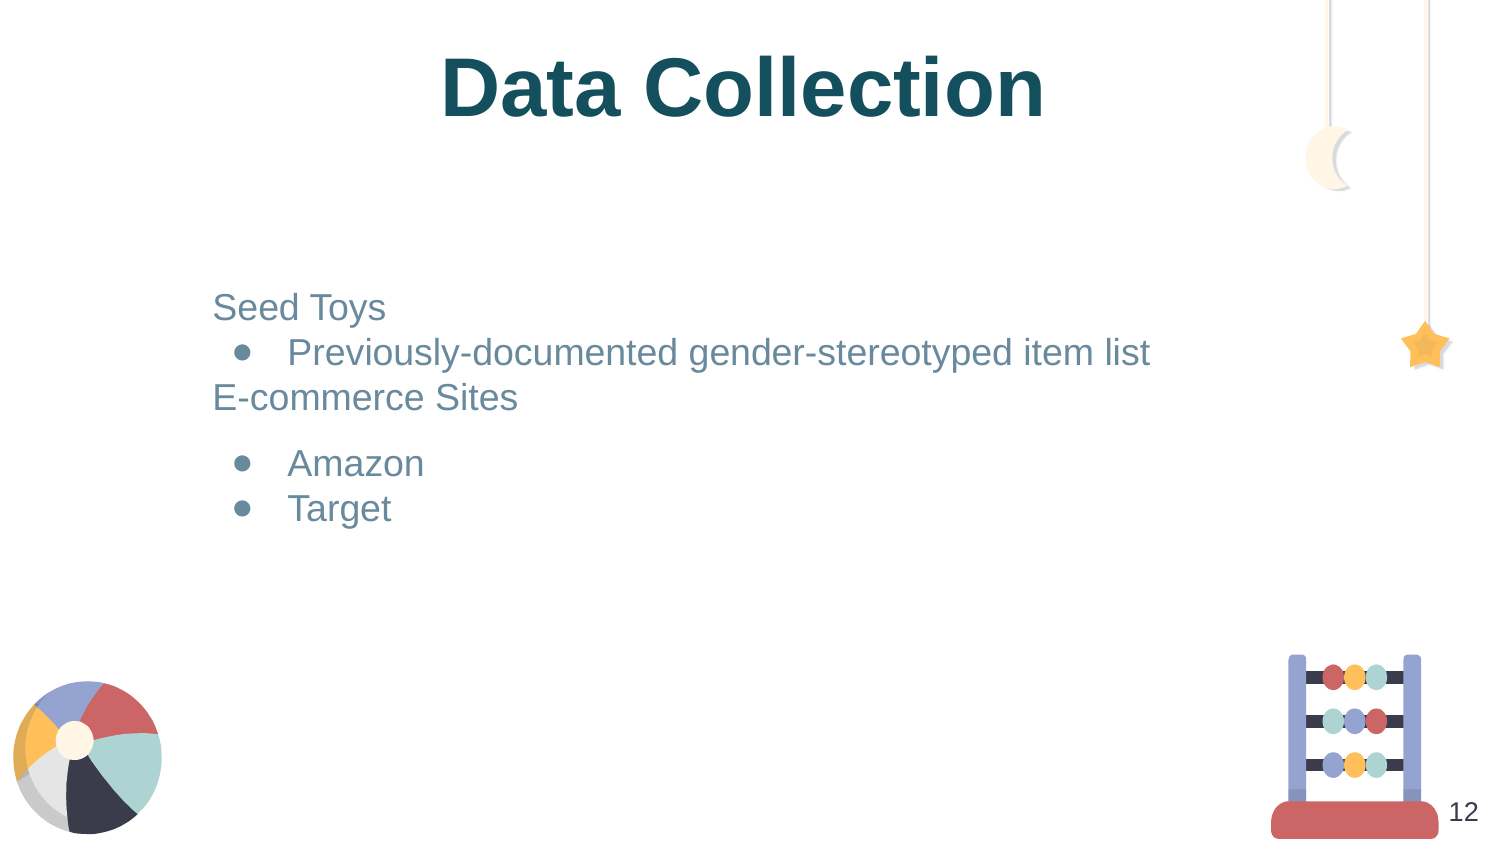

Data Collection
Seed Toys
Previously-documented gender-stereotyped item list
E-commerce Sites
Amazon
Target

12